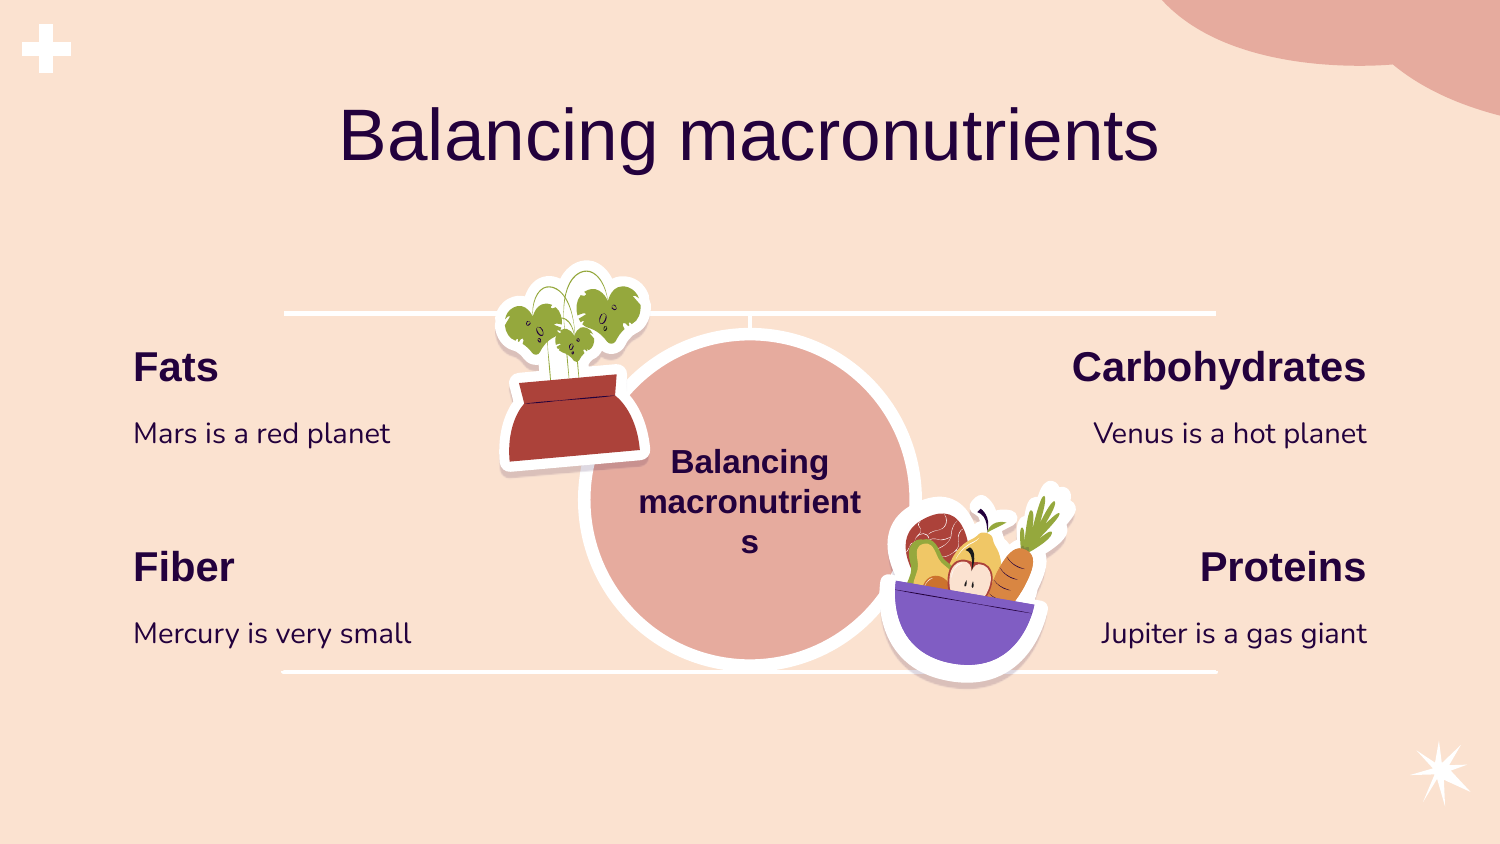

# Balancing macronutrients

Fats
Carbohydrates
Balancing macronutrients
Mars is a red planet
Venus is a hot planet

Fiber
Proteins
Mercury is very small
Jupiter is a gas giant